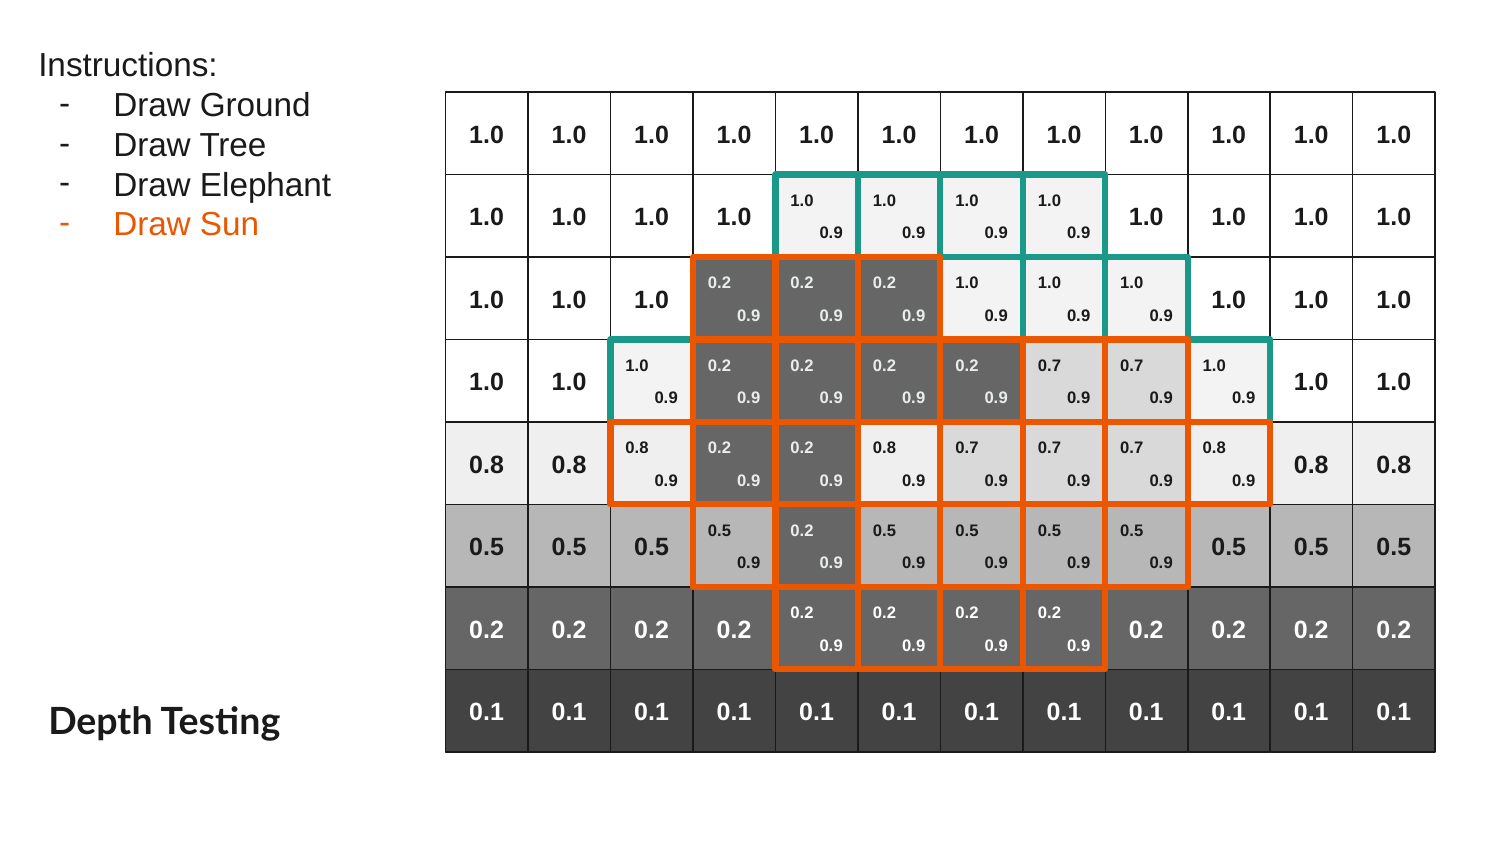

Instructions:
Draw Ground
Draw Tree
Draw Elephant
Draw Sun
1.0
1.0
1.0
1.0
1.0
1.0
1.0
1.0
1.0
1.0
1.0
1.0
1.0
1.0
1.0
1.0
0.9
1.0
0.9
1.0
0.9
1.0
0.9
1.0
1.0
1.0
1.0
1.0
1.0
1.0
1.0
0.9
0.2
0.9
0.2
0.9
0.2
0.9
1.0
0.9
1.0
0.9
1.0
1.0
1.0
1.0
1.0
1.0
0.9
1.0
0.9
0.2
0.9
0.2
0.9
0.2
0.9
0.2
0.9
0.7
0.9
0.7
0.9
1.0
1.0
1.0
0.8
0.8
0.9
0.8
0.9
0.2
0.9
0.2
0.9
0.8
0.9
0.7
0.9
0.7
0.9
0.7
0.9
0.8
0.8
0.8
0.5
0.5
0.5
0.9
0.5
0.9
0.2
0.9
0.5
0.9
0.5
0.9
0.5
0.9
0.5
0.5
0.5
0.5
0.2
0.2
0.2
0.2
0.9
0.2
0.9
0.2
0.9
0.2
0.9
0.2
0.2
0.2
0.2
0.2
0.1
0.1
0.1
0.1
0.1
0.1
0.1
0.1
0.1
0.1
0.1
0.1
Depth Testing